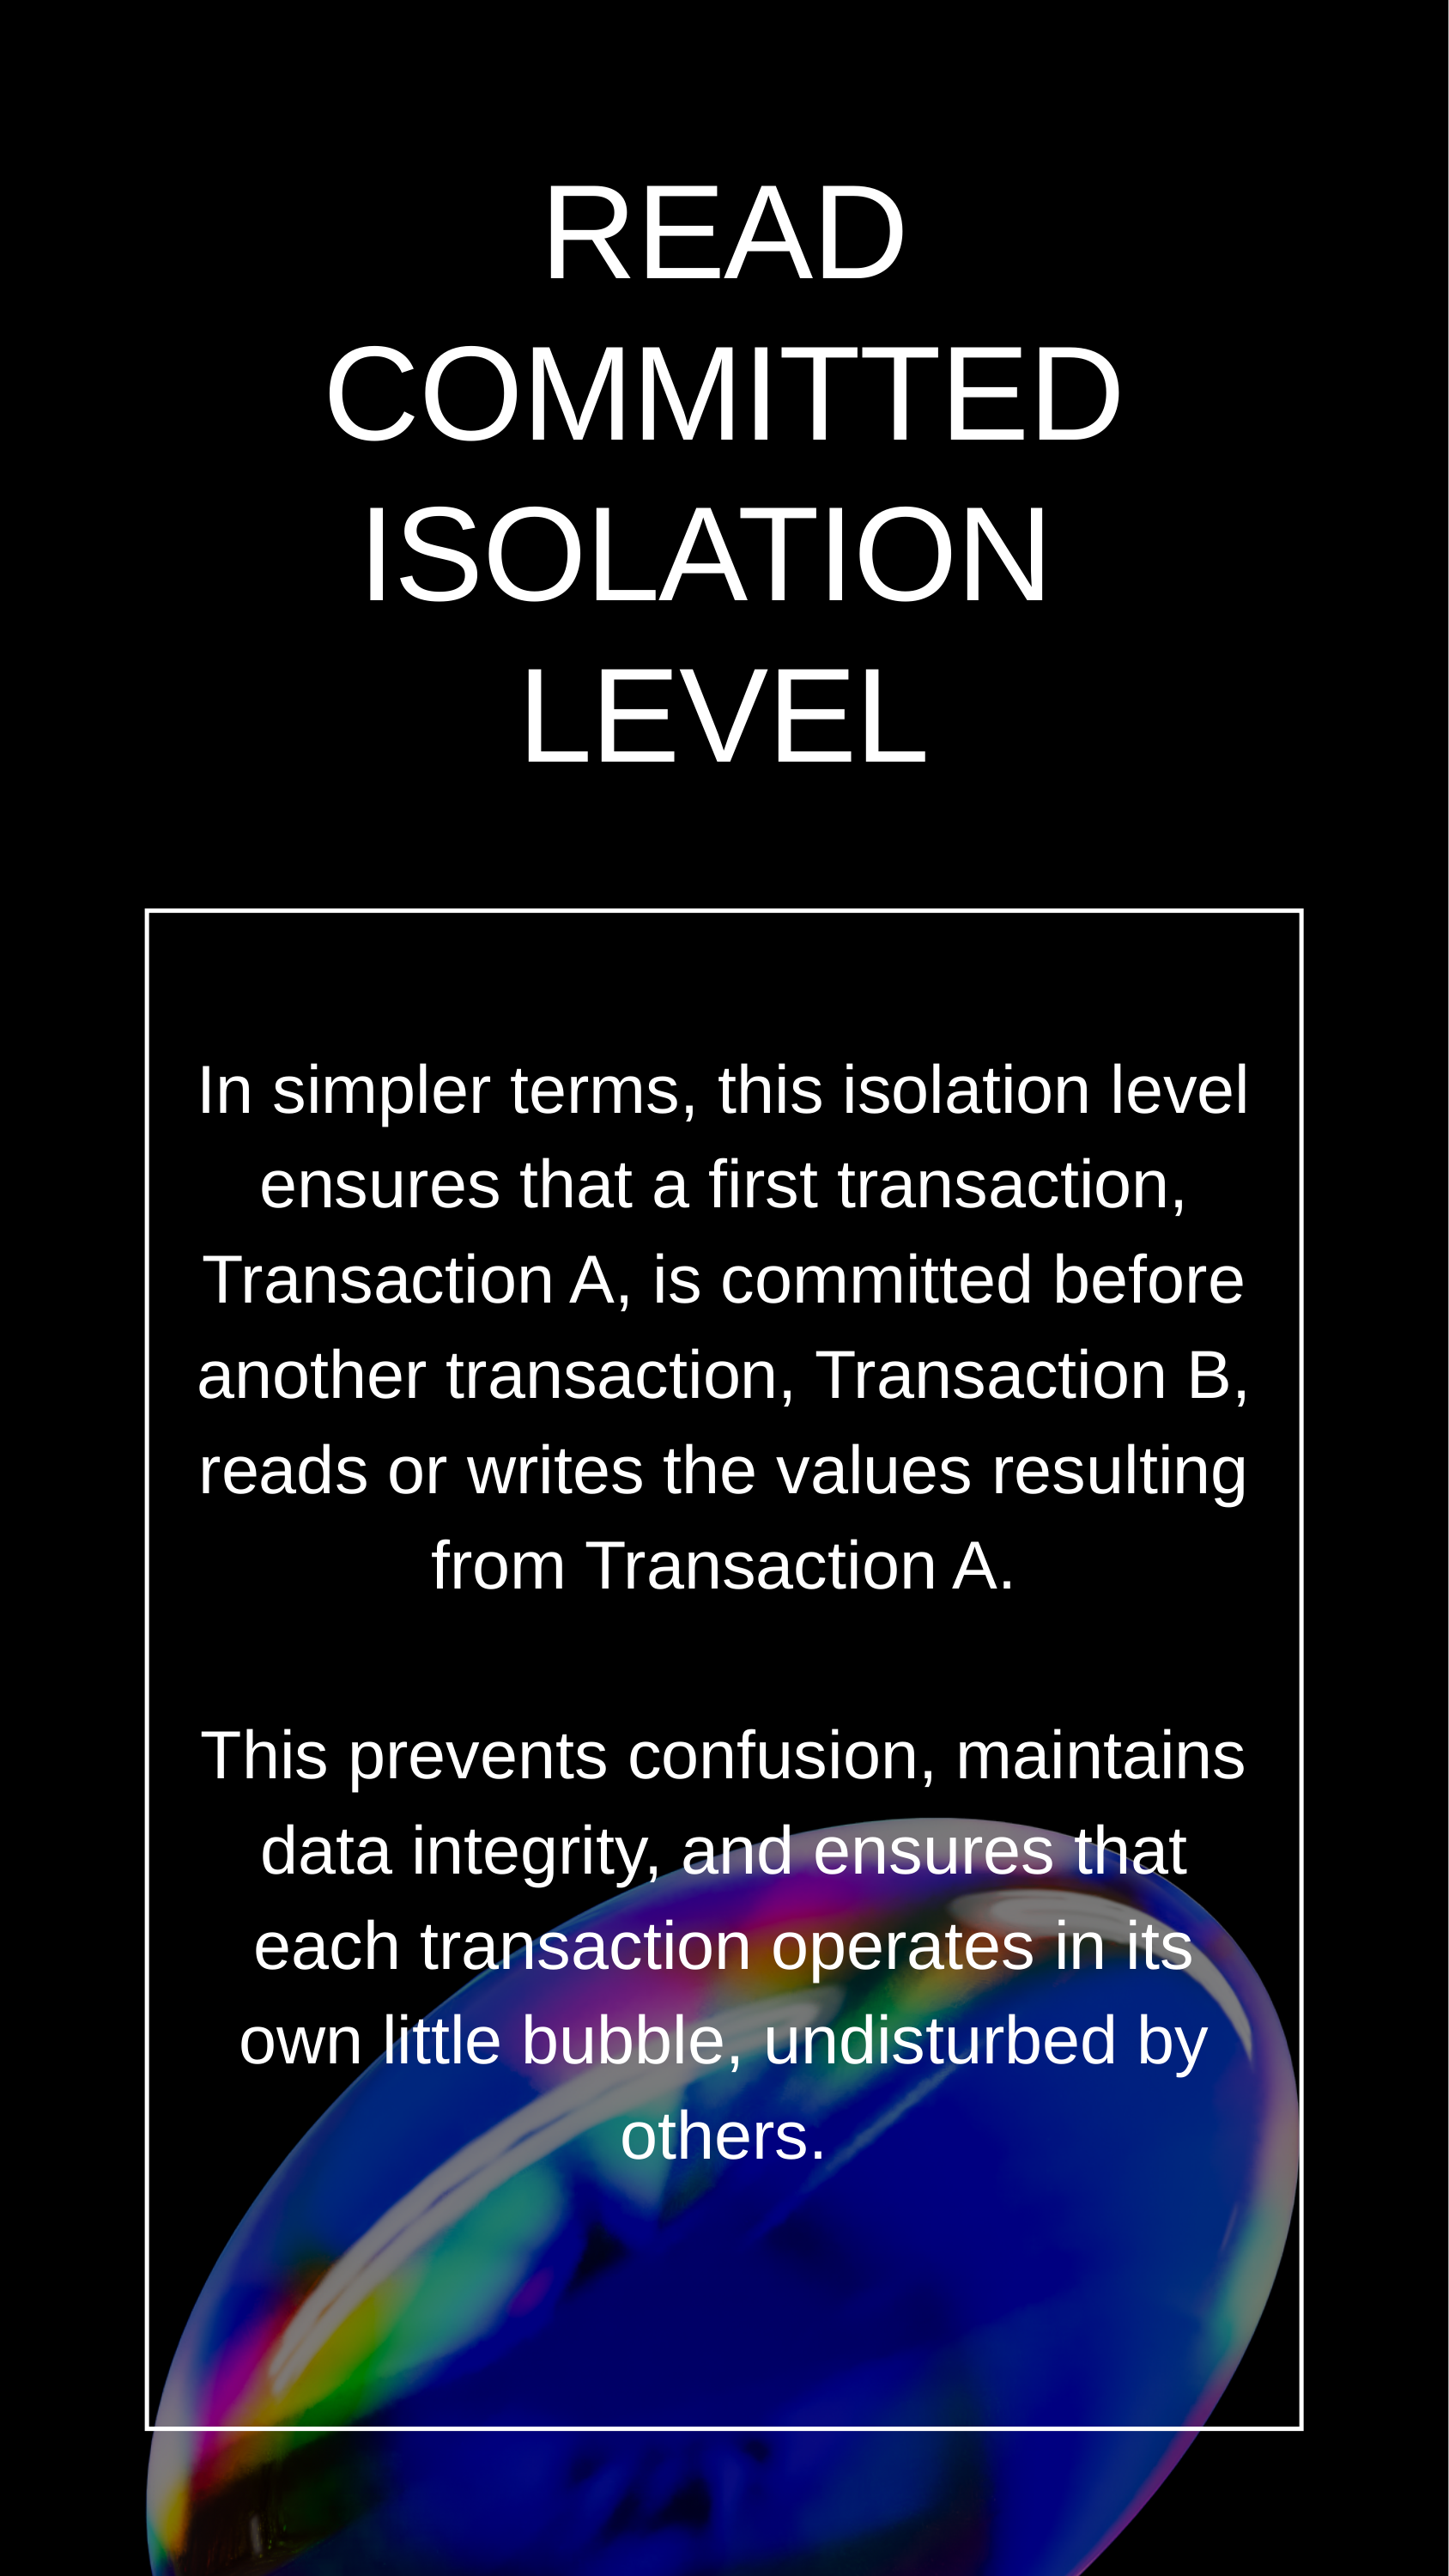

READ COMMITTED
ISOLATION
LEVEL

In simpler terms, this isolation level ensures that a first transaction, Transaction A, is committed before another transaction, Transaction B, reads or writes the values resulting from Transaction A.

This prevents confusion, maintains data integrity, and ensures that each transaction operates in its own little bubble, undisturbed by others.